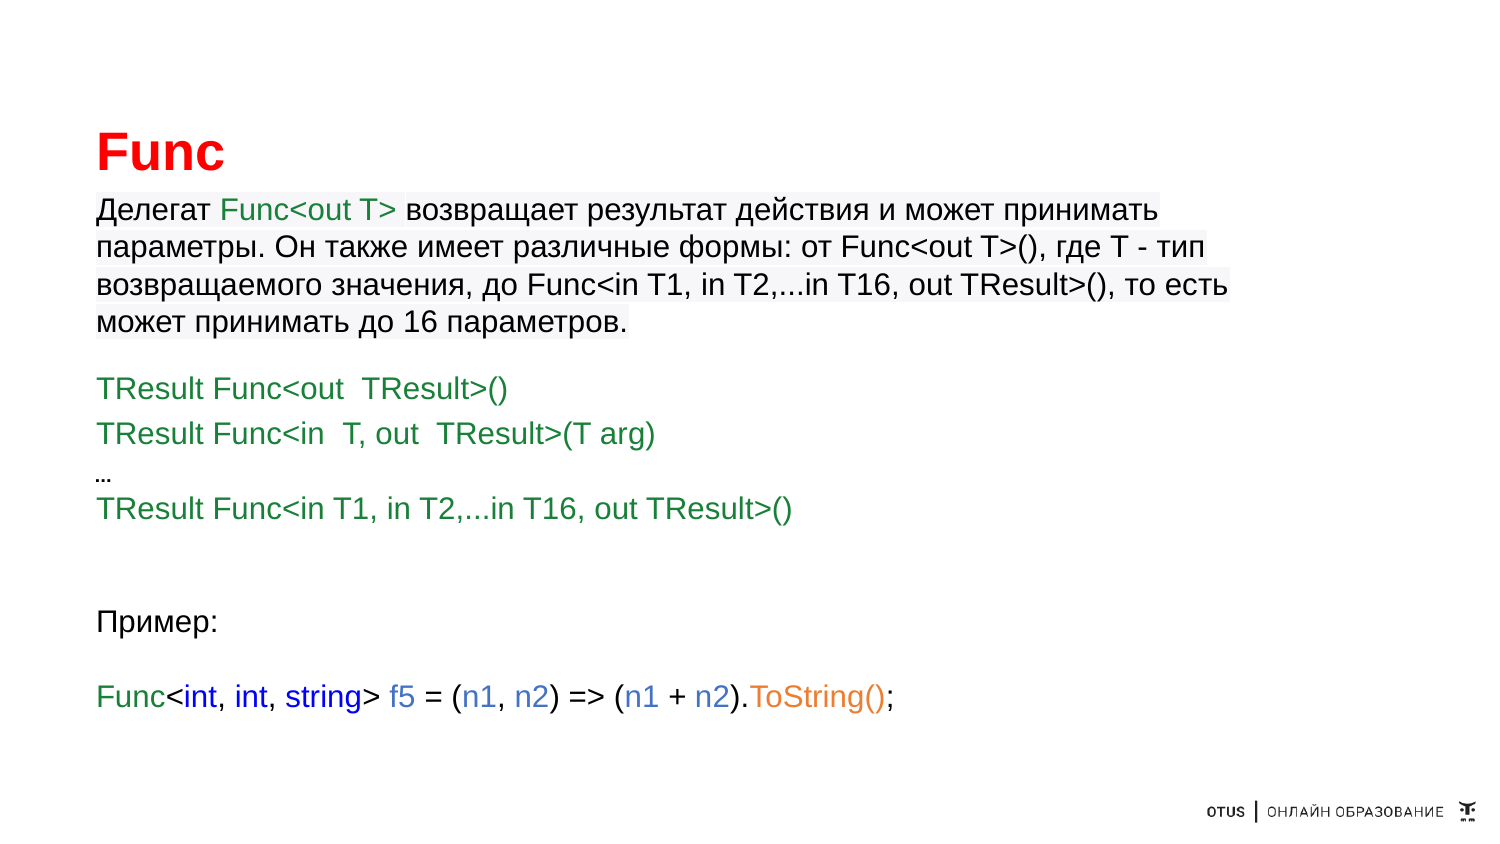

Func
Делегат Func<out T> возвращает результат действия и может принимать параметры. Он также имеет различные формы: от Func<out T>(), где T - тип возвращаемого значения, до Func<in T1, in T2,...in T16, out TResult>(), то есть может принимать до 16 параметров.
TResult Func<out TResult>()
TResult Func<in T, out TResult>(T arg)
…
TResult Func<in T1, in T2,...in T16, out TResult>()

Пример:

Func<int, int, string> f5 = (n1, n2) => (n1 + n2).ToString();